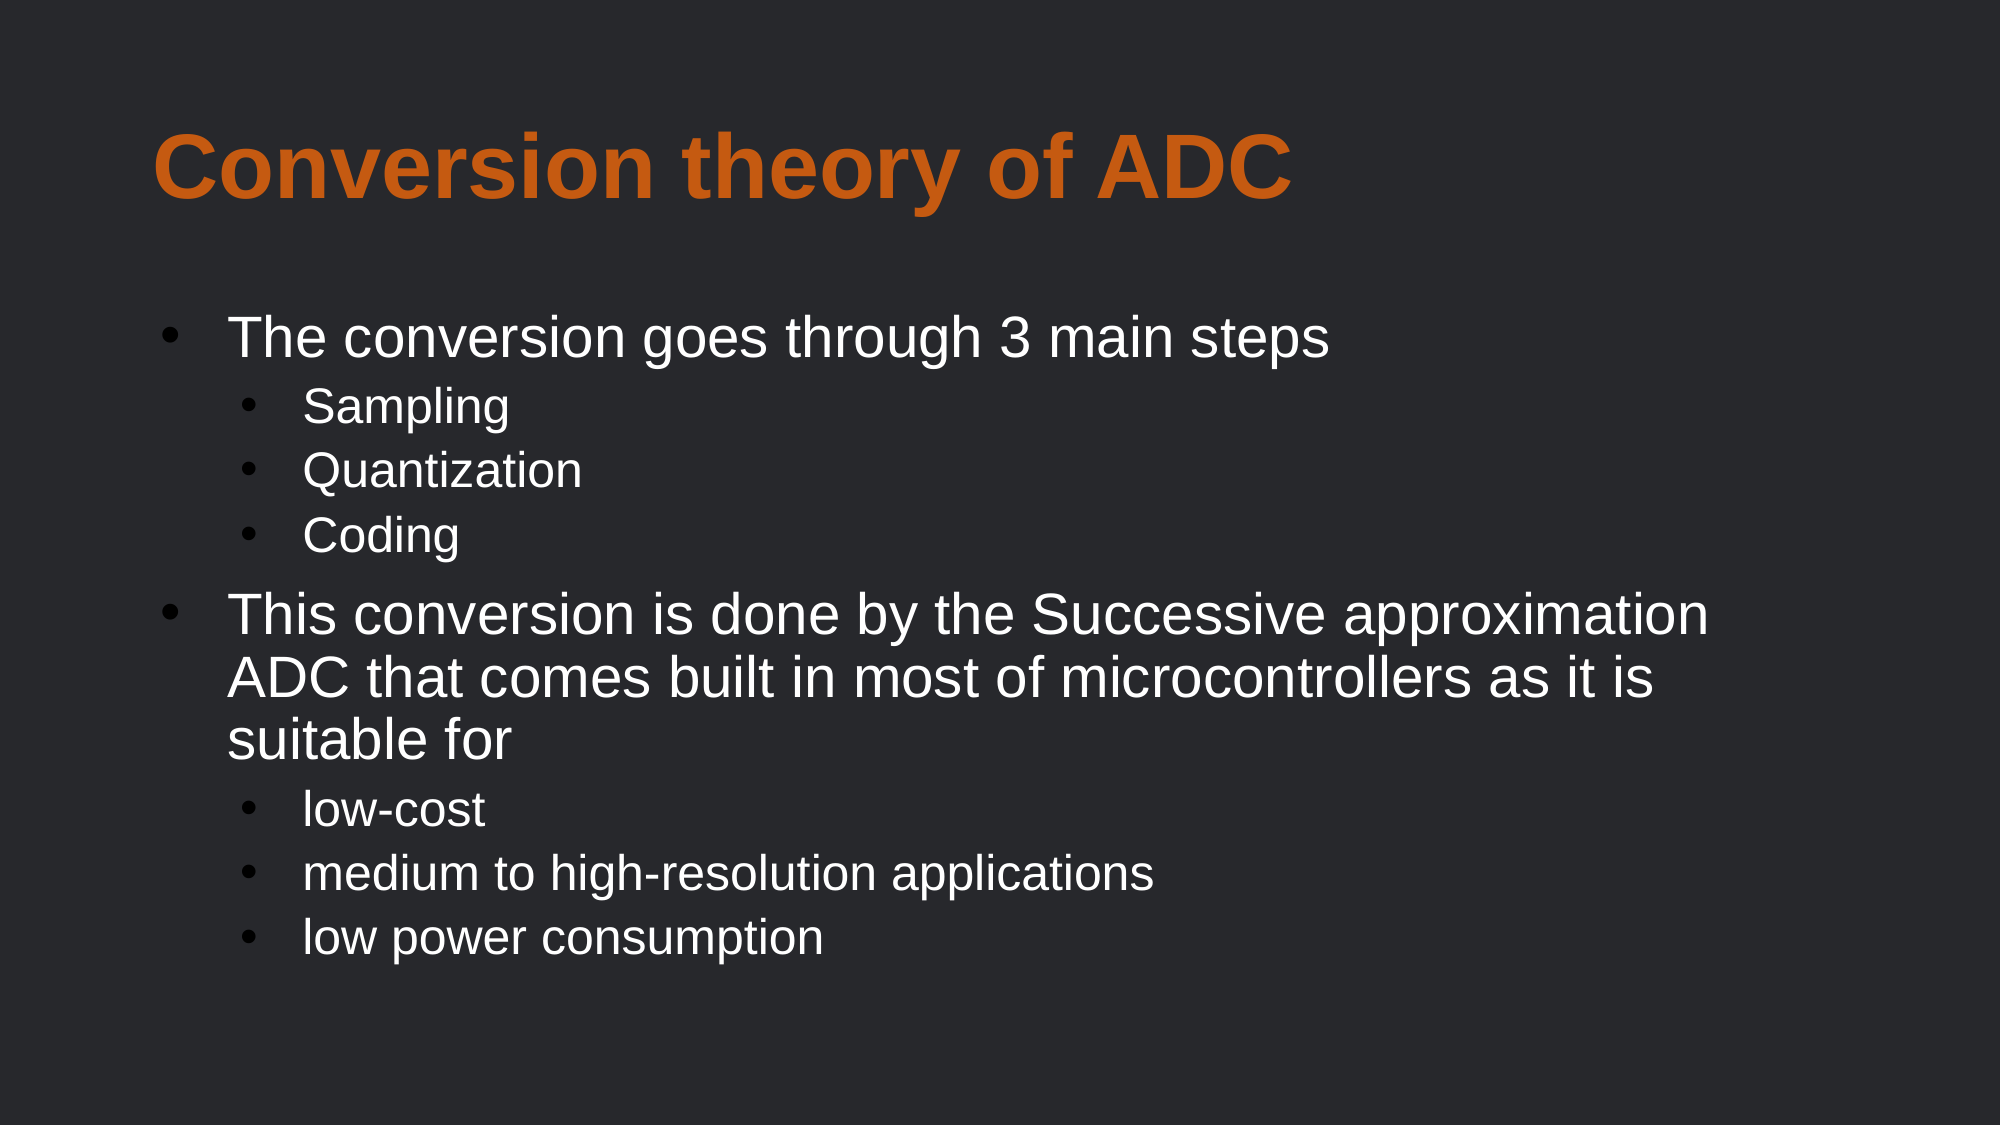

# Conversion theory of ADC
The conversion goes through 3 main steps
Sampling
Quantization
Coding
This conversion is done by the Successive approximation ADC that comes built in most of microcontrollers as it is suitable for
low-cost
medium to high-resolution applications
low power consumption